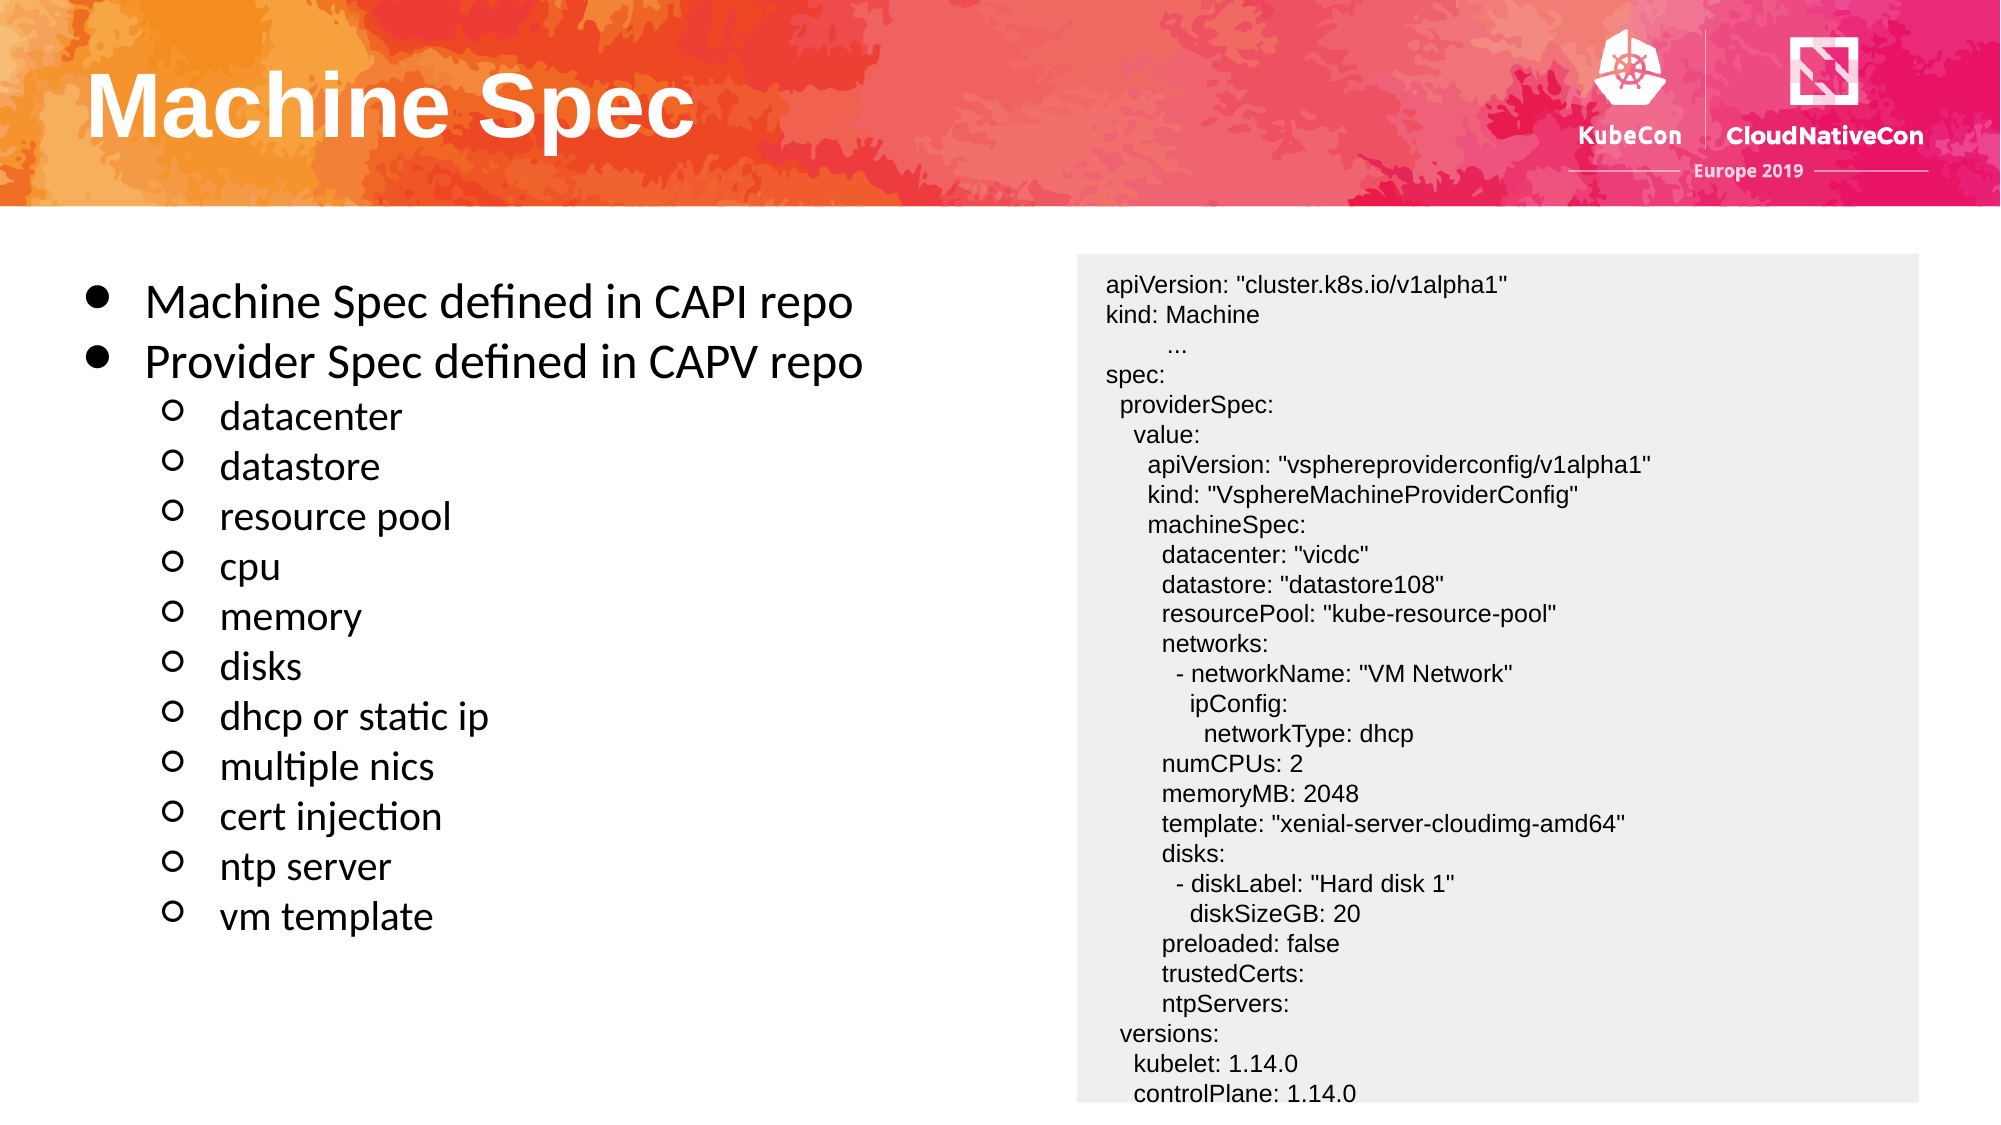

# Machine Spec
Machine Spec defined in CAPI repo
Provider Spec defined in CAPV repo
datacenter
datastore
resource pool
cpu
memory
disks
dhcp or static ip
multiple nics
cert injection
ntp server
vm template

  apiVersion: "cluster.k8s.io/v1alpha1"
  kind: Machine
...
  spec:
    providerSpec:
      value:
        apiVersion: "vsphereproviderconfig/v1alpha1"
        kind: "VsphereMachineProviderConfig"
        machineSpec:
          datacenter: "vicdc"
          datastore: "datastore108"
          resourcePool: "kube-resource-pool"
          networks:
            - networkName: "VM Network"
              ipConfig:
                networkType: dhcp
          numCPUs: 2
          memoryMB: 2048
          template: "xenial-server-cloudimg-amd64"
          disks:
            - diskLabel: "Hard disk 1"
              diskSizeGB: 20
          preloaded: false
          trustedCerts:
          ntpServers:
    versions:
      kubelet: 1.14.0
      controlPlane: 1.14.0